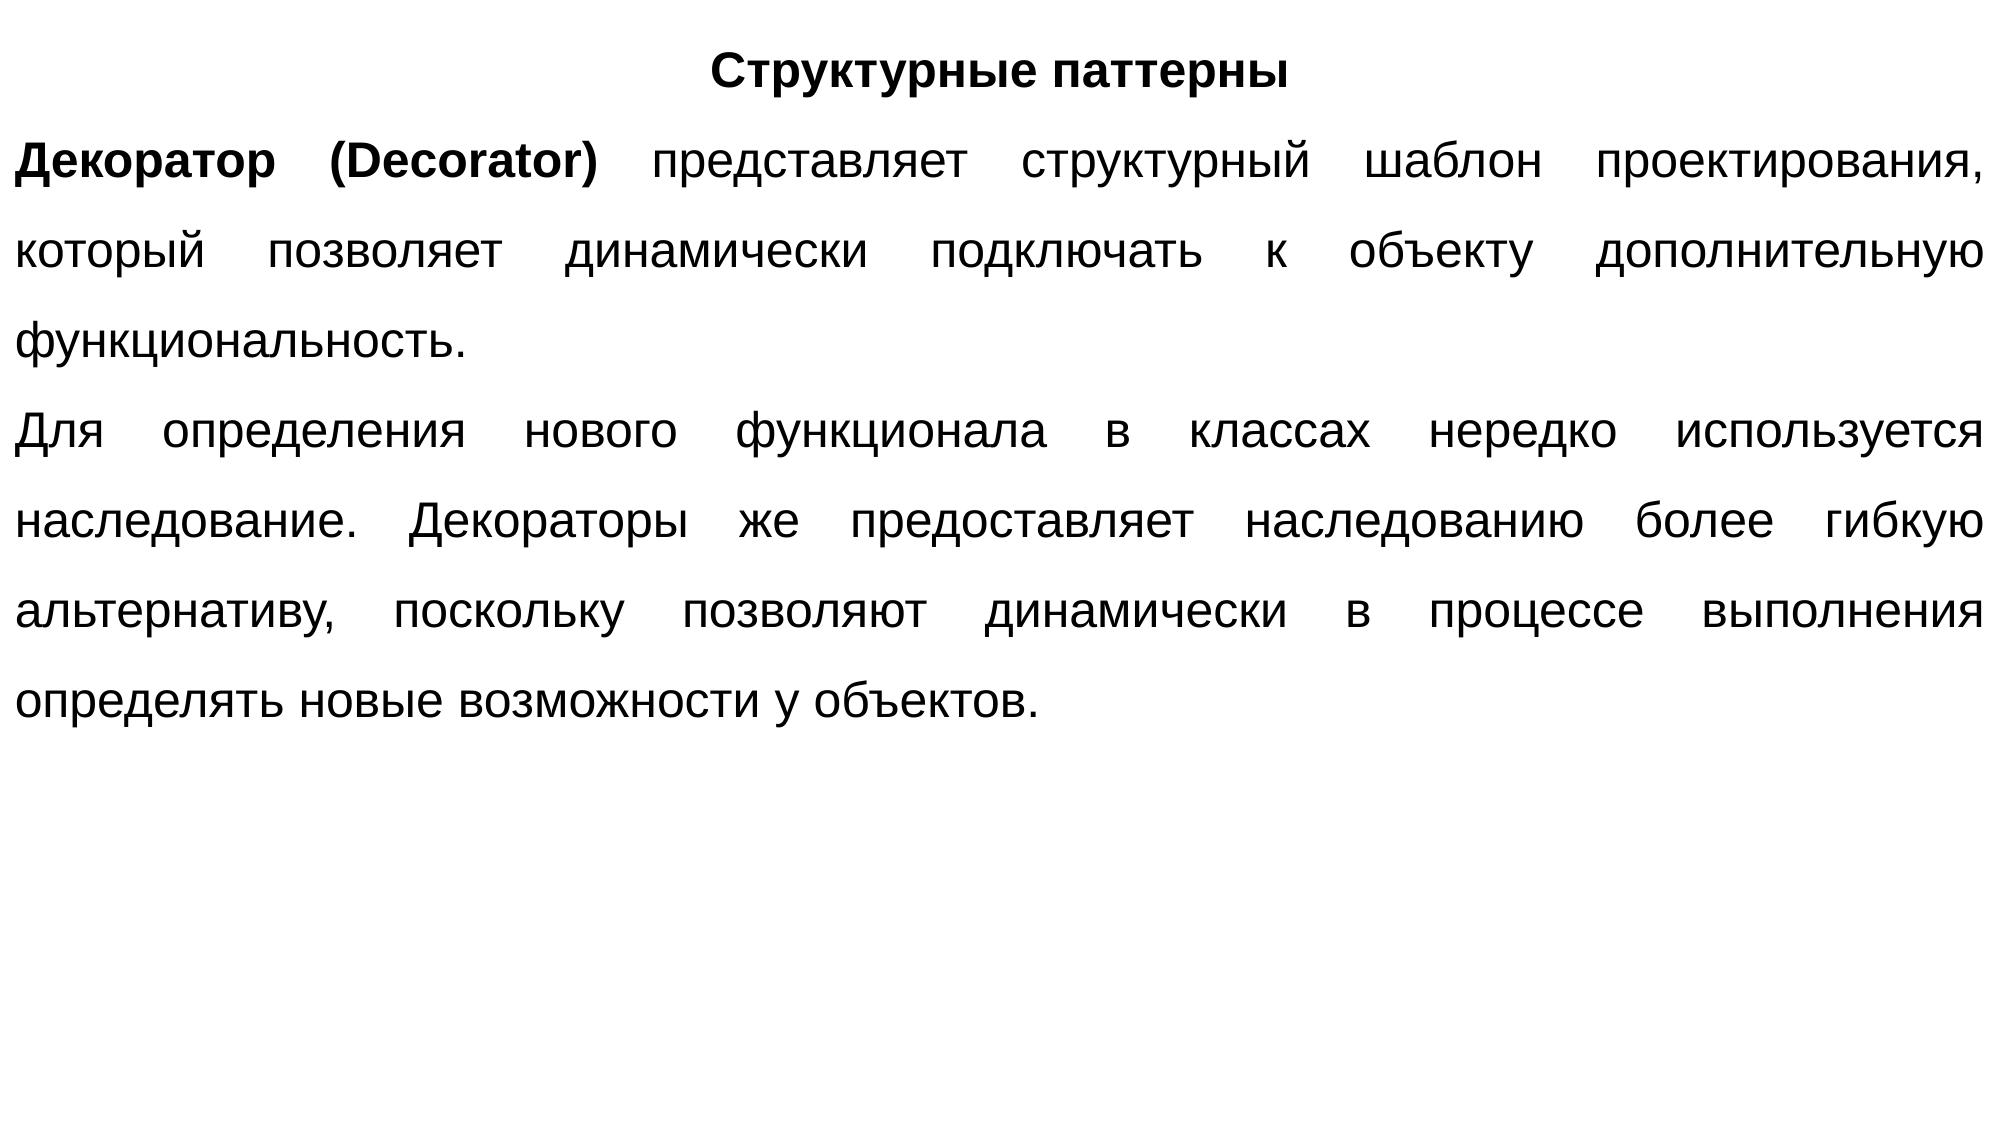

Структурные паттерны
Декоратор (Decorator) представляет структурный шаблон проектирования, который позволяет динамически подключать к объекту дополнительную функциональность.
Для определения нового функционала в классах нередко используется наследование. Декораторы же предоставляет наследованию более гибкую альтернативу, поскольку позволяют динамически в процессе выполнения определять новые возможности у объектов.